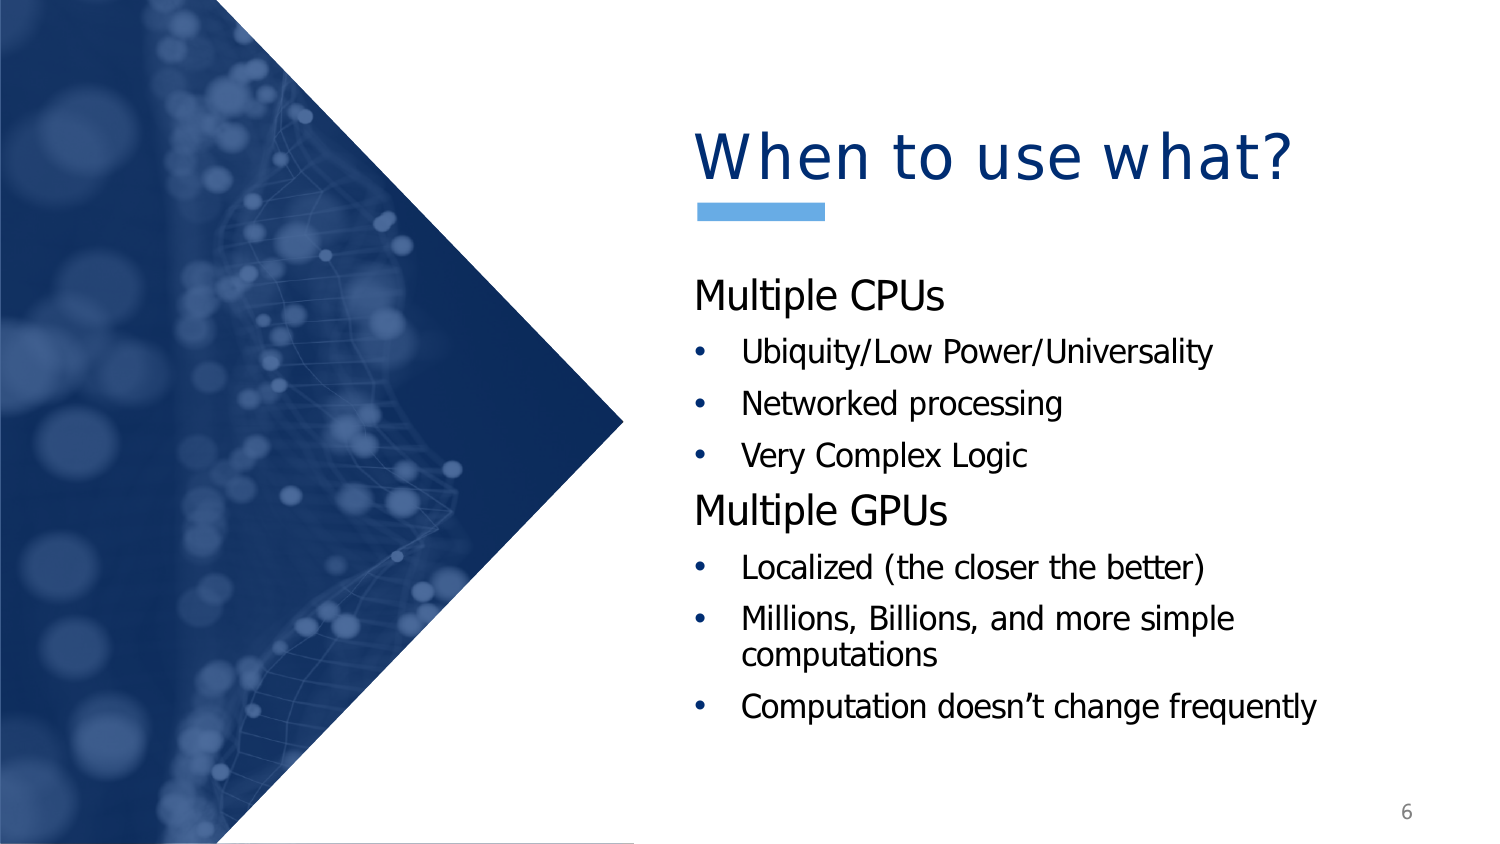

# When to use what?
Multiple CPUs
Ubiquity/Low Power/Universality
Networked processing
Very Complex Logic
Multiple GPUs
Localized (the closer the better)
Millions, Billions, and more simple computations
Computation doesn’t change frequently